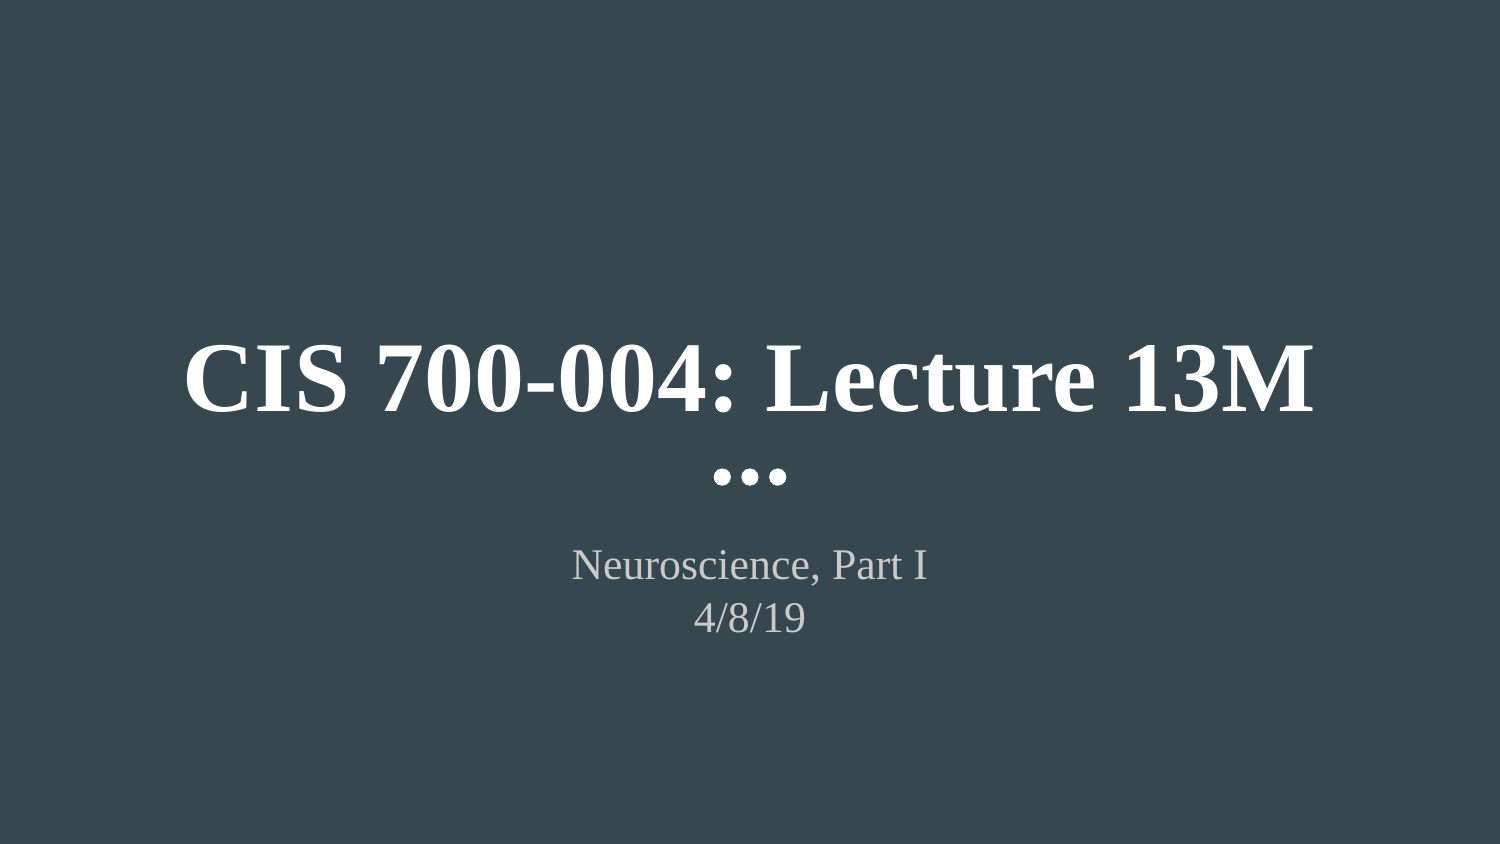

# CIS 700-004: Lecture 13M
Neuroscience, Part I
4/8/19